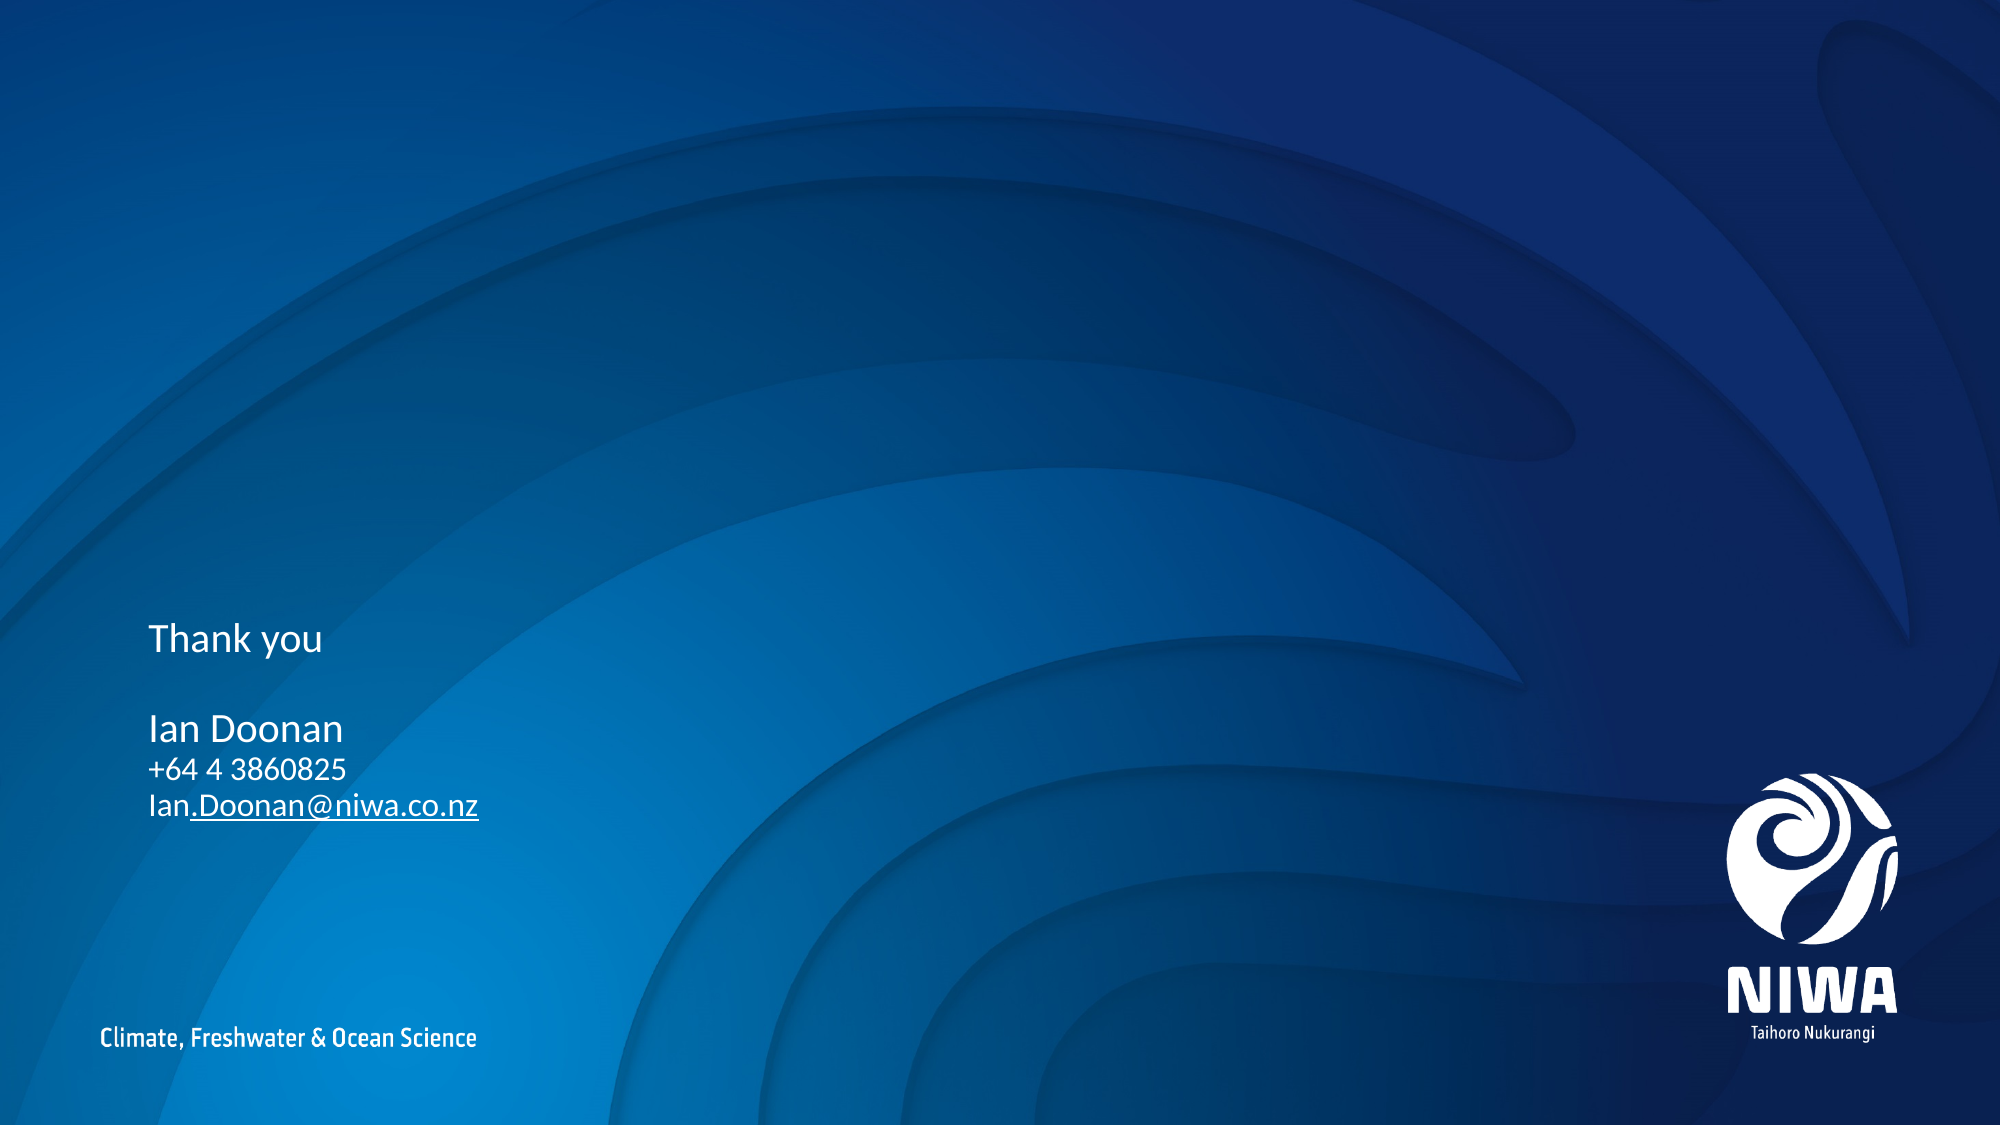

# Thank you Ian Doonan +64 4 3860825 Ian.Doonan@niwa.co.nz